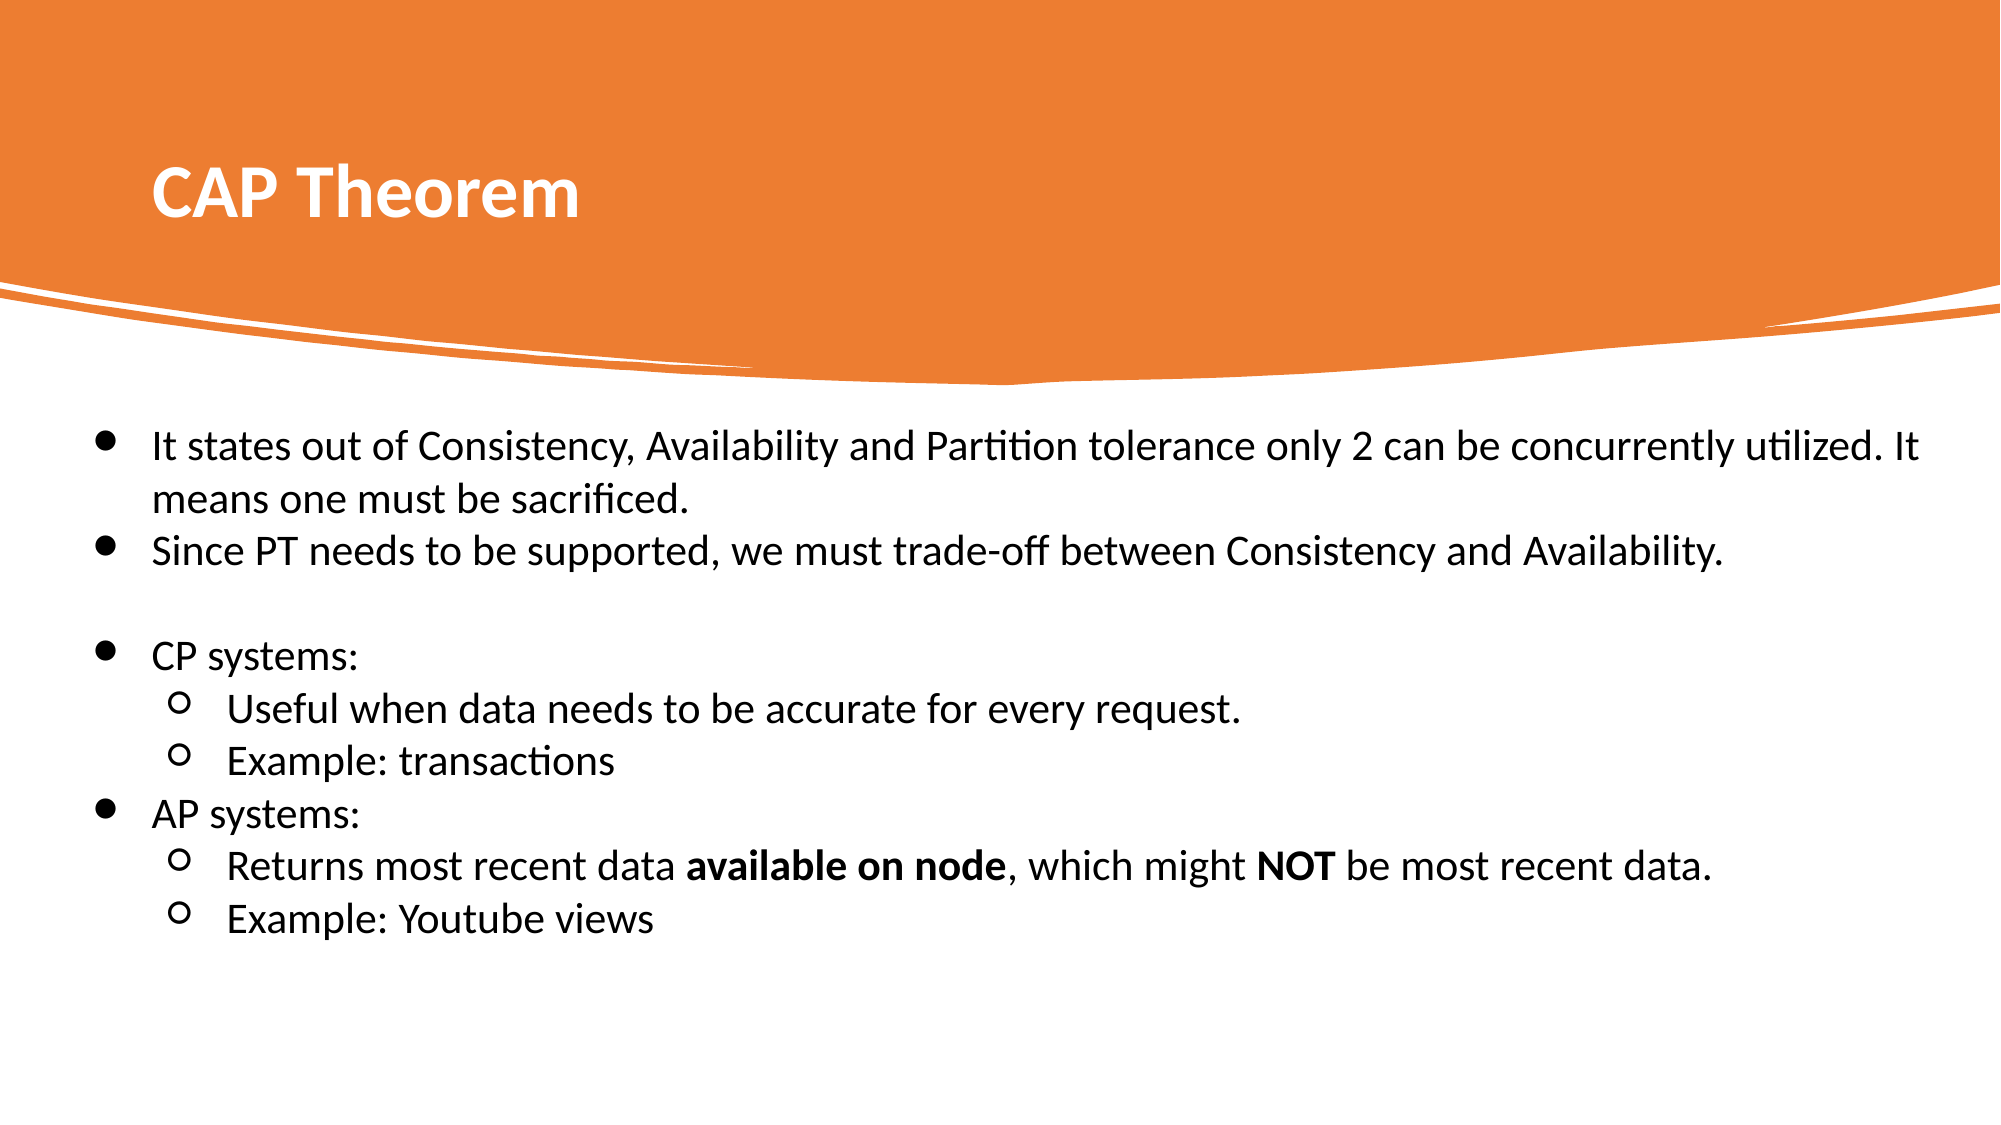

# CAP Theorem
It states out of Consistency, Availability and Partition tolerance only 2 can be concurrently utilized. It means one must be sacrificed.
Since PT needs to be supported, we must trade-off between Consistency and Availability.

CP systems:
Useful when data needs to be accurate for every request.
Example: transactions
AP systems:
Returns most recent data available on node, which might NOT be most recent data.
Example: Youtube views